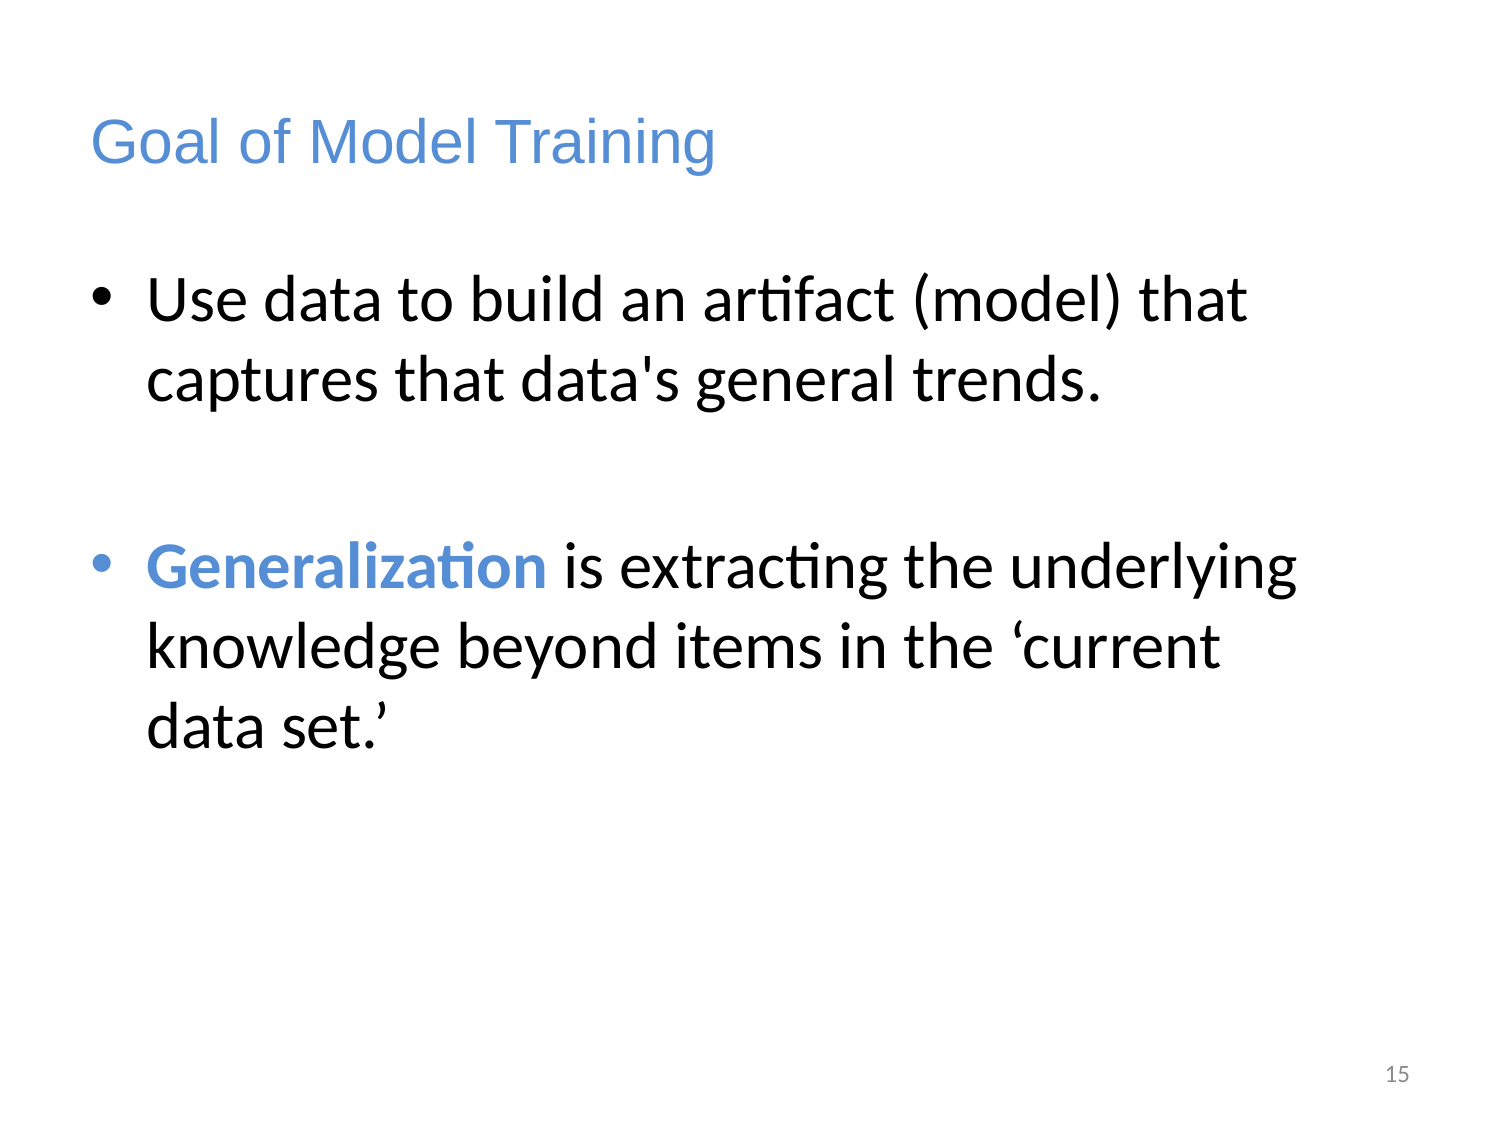

# Goal of Model Training
Use data to build an artifact (model) that captures that data's general trends.

Generalization is extracting the underlying knowledge beyond items in the ‘current data set.’
15